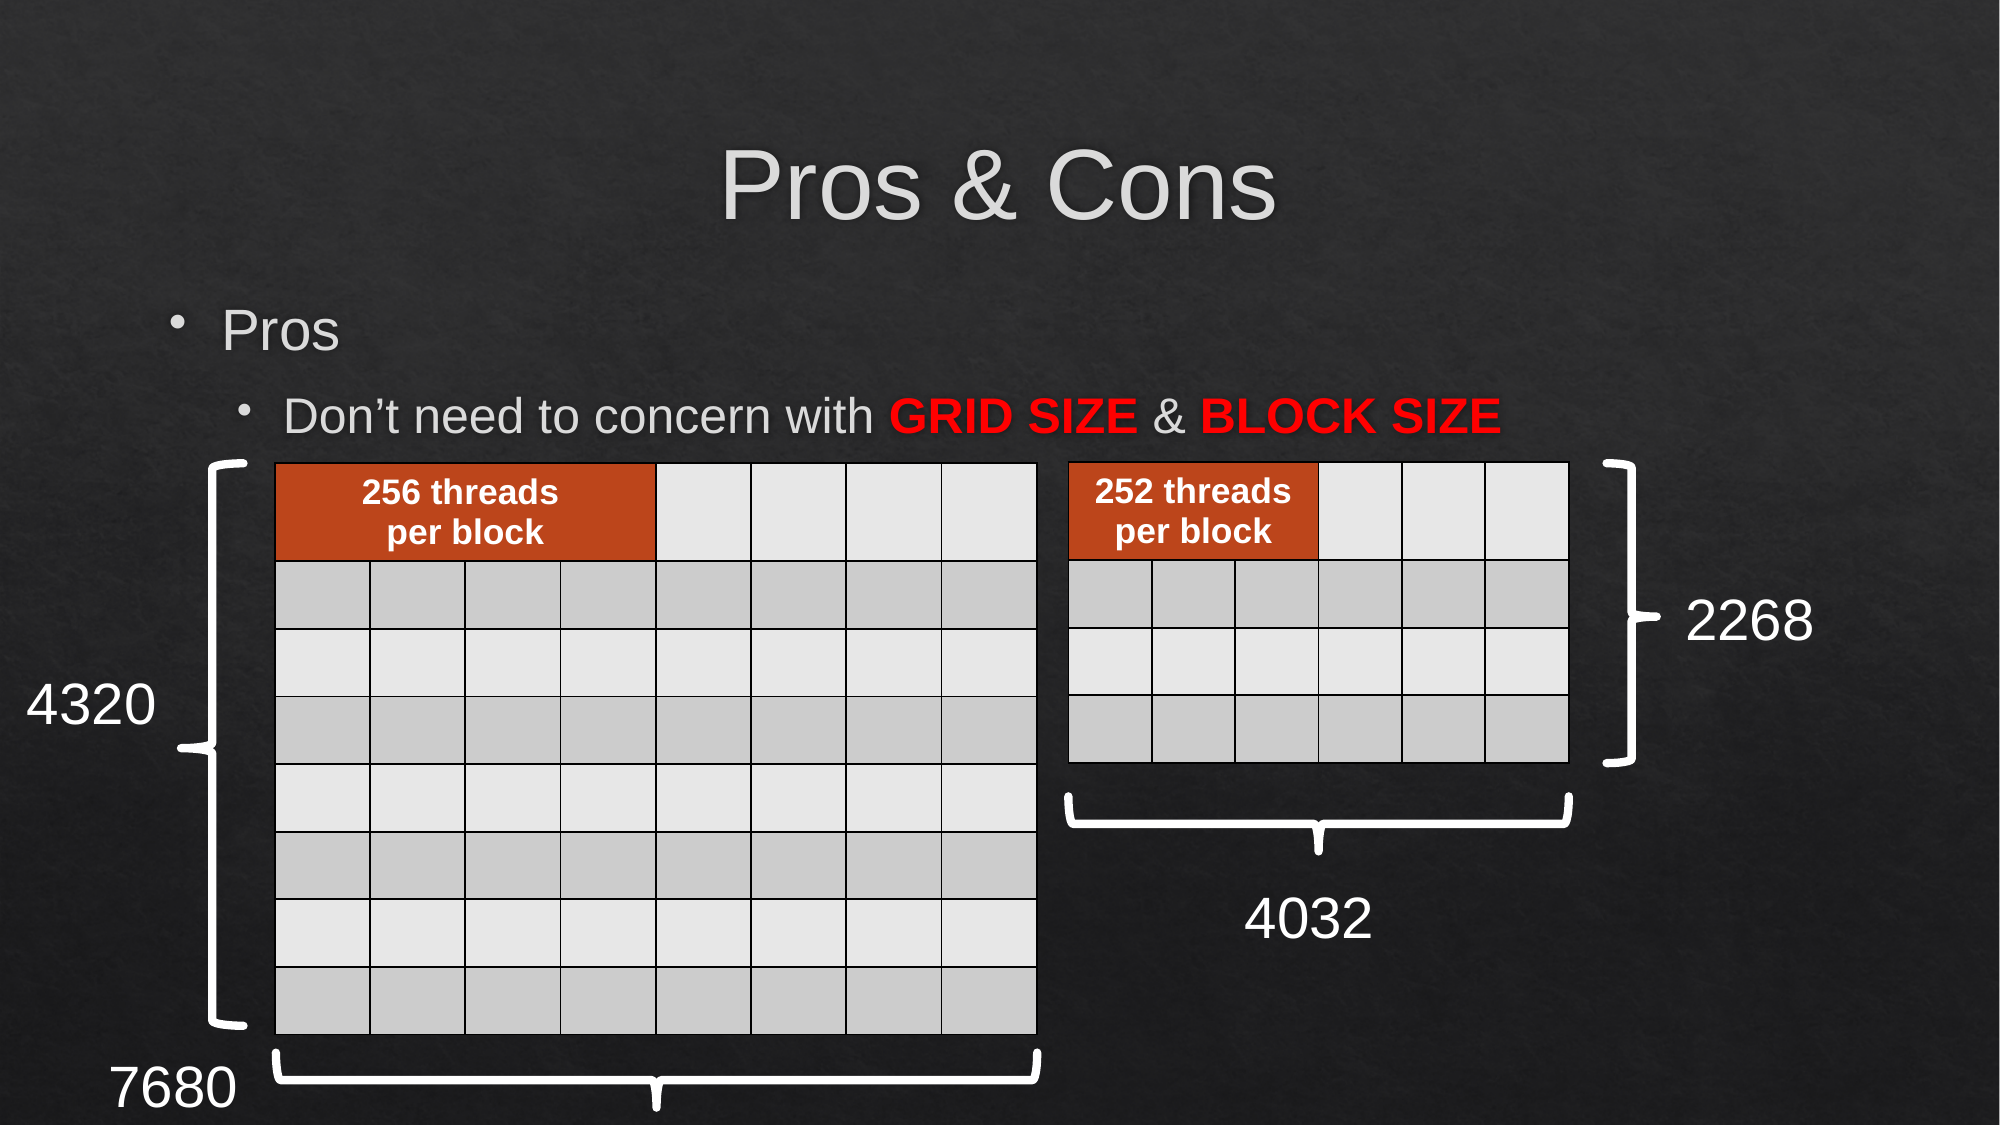

# Pros & Cons
Pros
Don’t need to concern with GRID SIZE & BLOCK SIZE
| 252 threads per block |  |  |  |  |  |
| --- | --- | --- | --- | --- | --- |
|  |  |  |  |  |  |
|  |  |  |  |  |  |
|  |  |  |  |  |  |

| 256 threads per block |  |  |  |  |  |  |  |
| --- | --- | --- | --- | --- | --- | --- | --- |
|  |  |  |  |  |  |  |  |
|  |  |  |  |  |  |  |  |
|  |  |  |  |  |  |  |  |
|  |  |  |  |  |  |  |  |
|  |  |  |  |  |  |  |  |
|  |  |  |  |  |  |  |  |
|  |  |  |  |  |  |  |  |

2268
4320

4032
7680